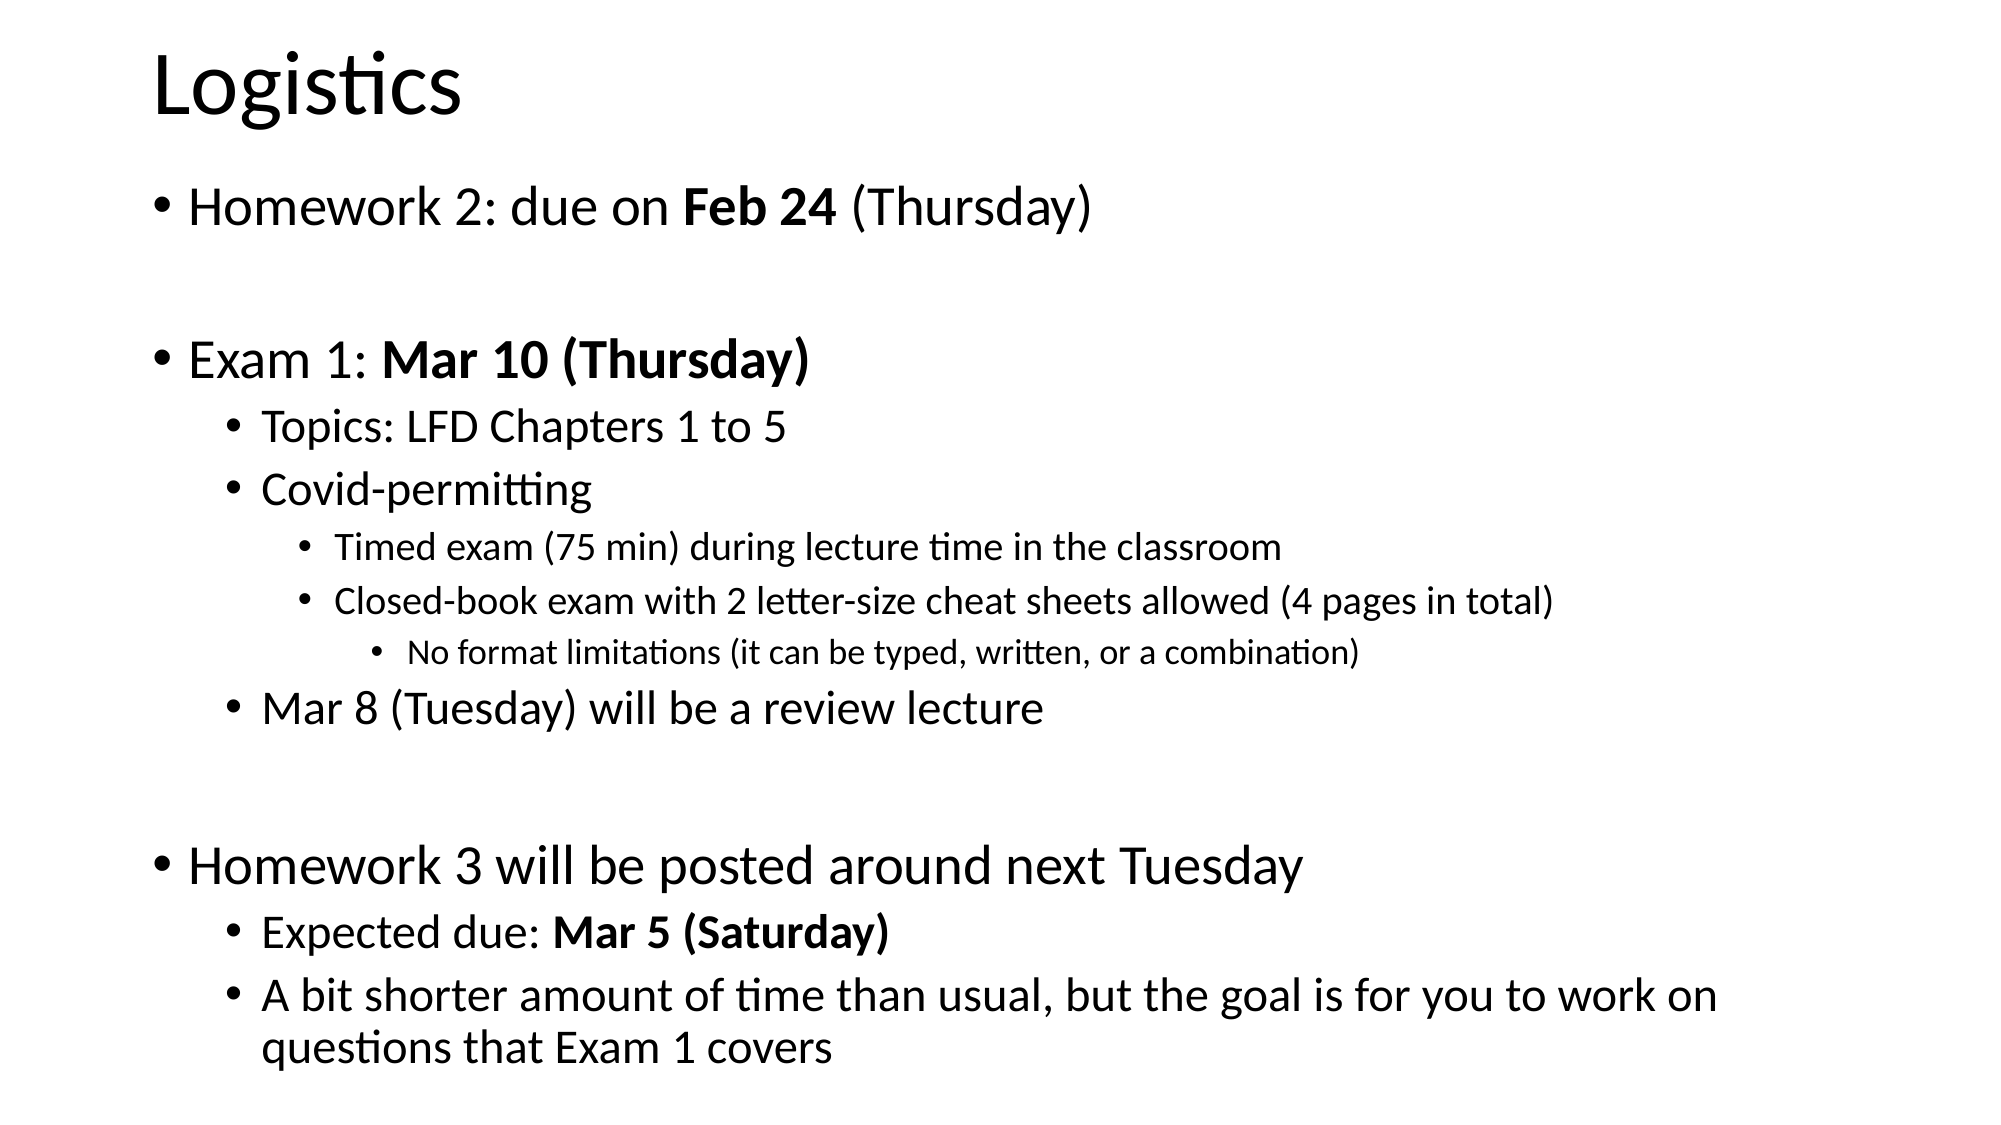

# Logistics
Homework 2: due on Feb 24 (Thursday)

Exam 1: Mar 10 (Thursday)
Topics: LFD Chapters 1 to 5
Covid-permitting
Timed exam (75 min) during lecture time in the classroom
Closed-book exam with 2 letter-size cheat sheets allowed (4 pages in total)
No format limitations (it can be typed, written, or a combination)
Mar 8 (Tuesday) will be a review lecture

Homework 3 will be posted around next Tuesday
Expected due: Mar 5 (Saturday)
A bit shorter amount of time than usual, but the goal is for you to work on questions that Exam 1 covers